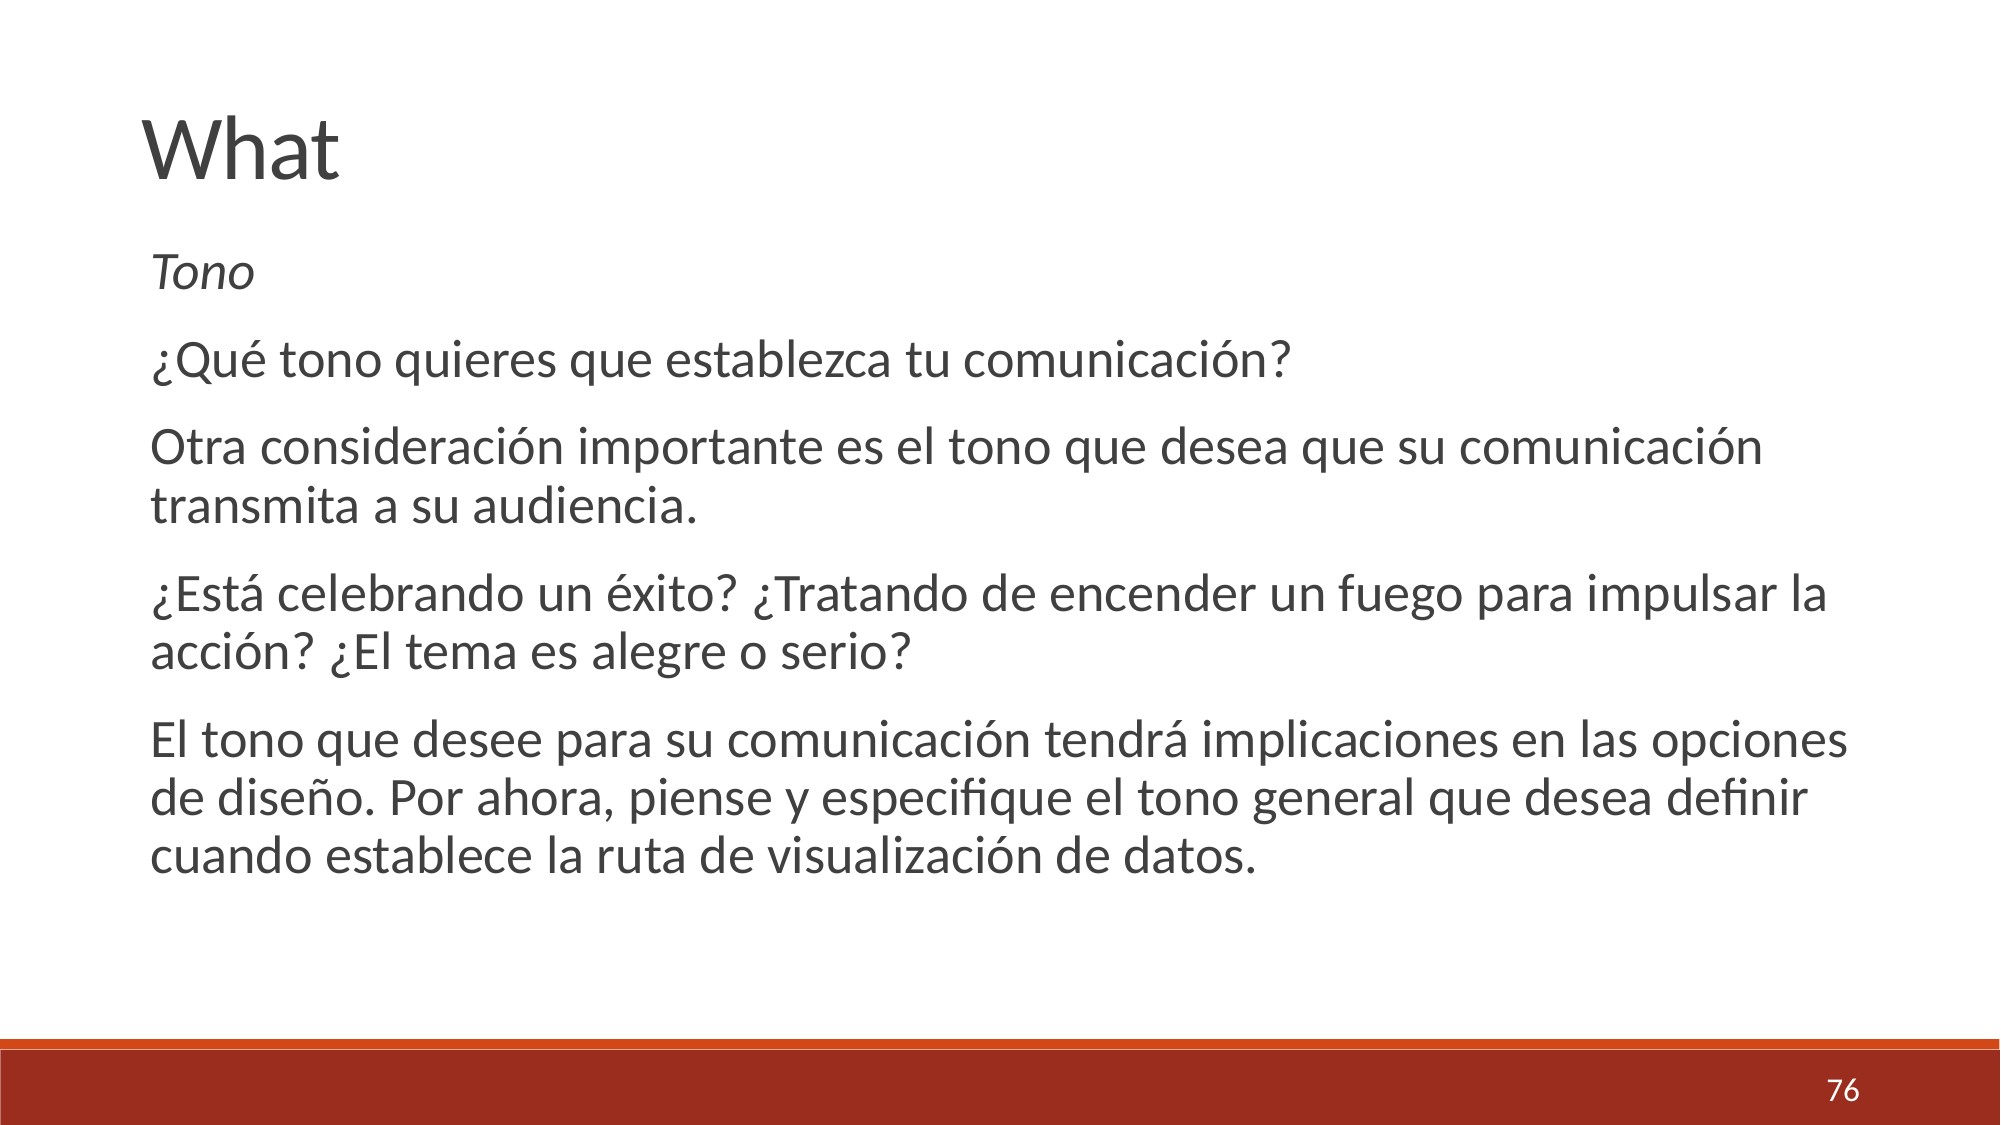

What
Tono
¿Qué tono quieres que establezca tu comunicación?
Otra consideración importante es el tono que desea que su comunicación transmita a su audiencia.
¿Está celebrando un éxito? ¿Tratando de encender un fuego para impulsar la acción? ¿El tema es alegre o serio?
El tono que desee para su comunicación tendrá implicaciones en las opciones de diseño. Por ahora, piense y especifique el tono general que desea definir cuando establece la ruta de visualización de datos.
76